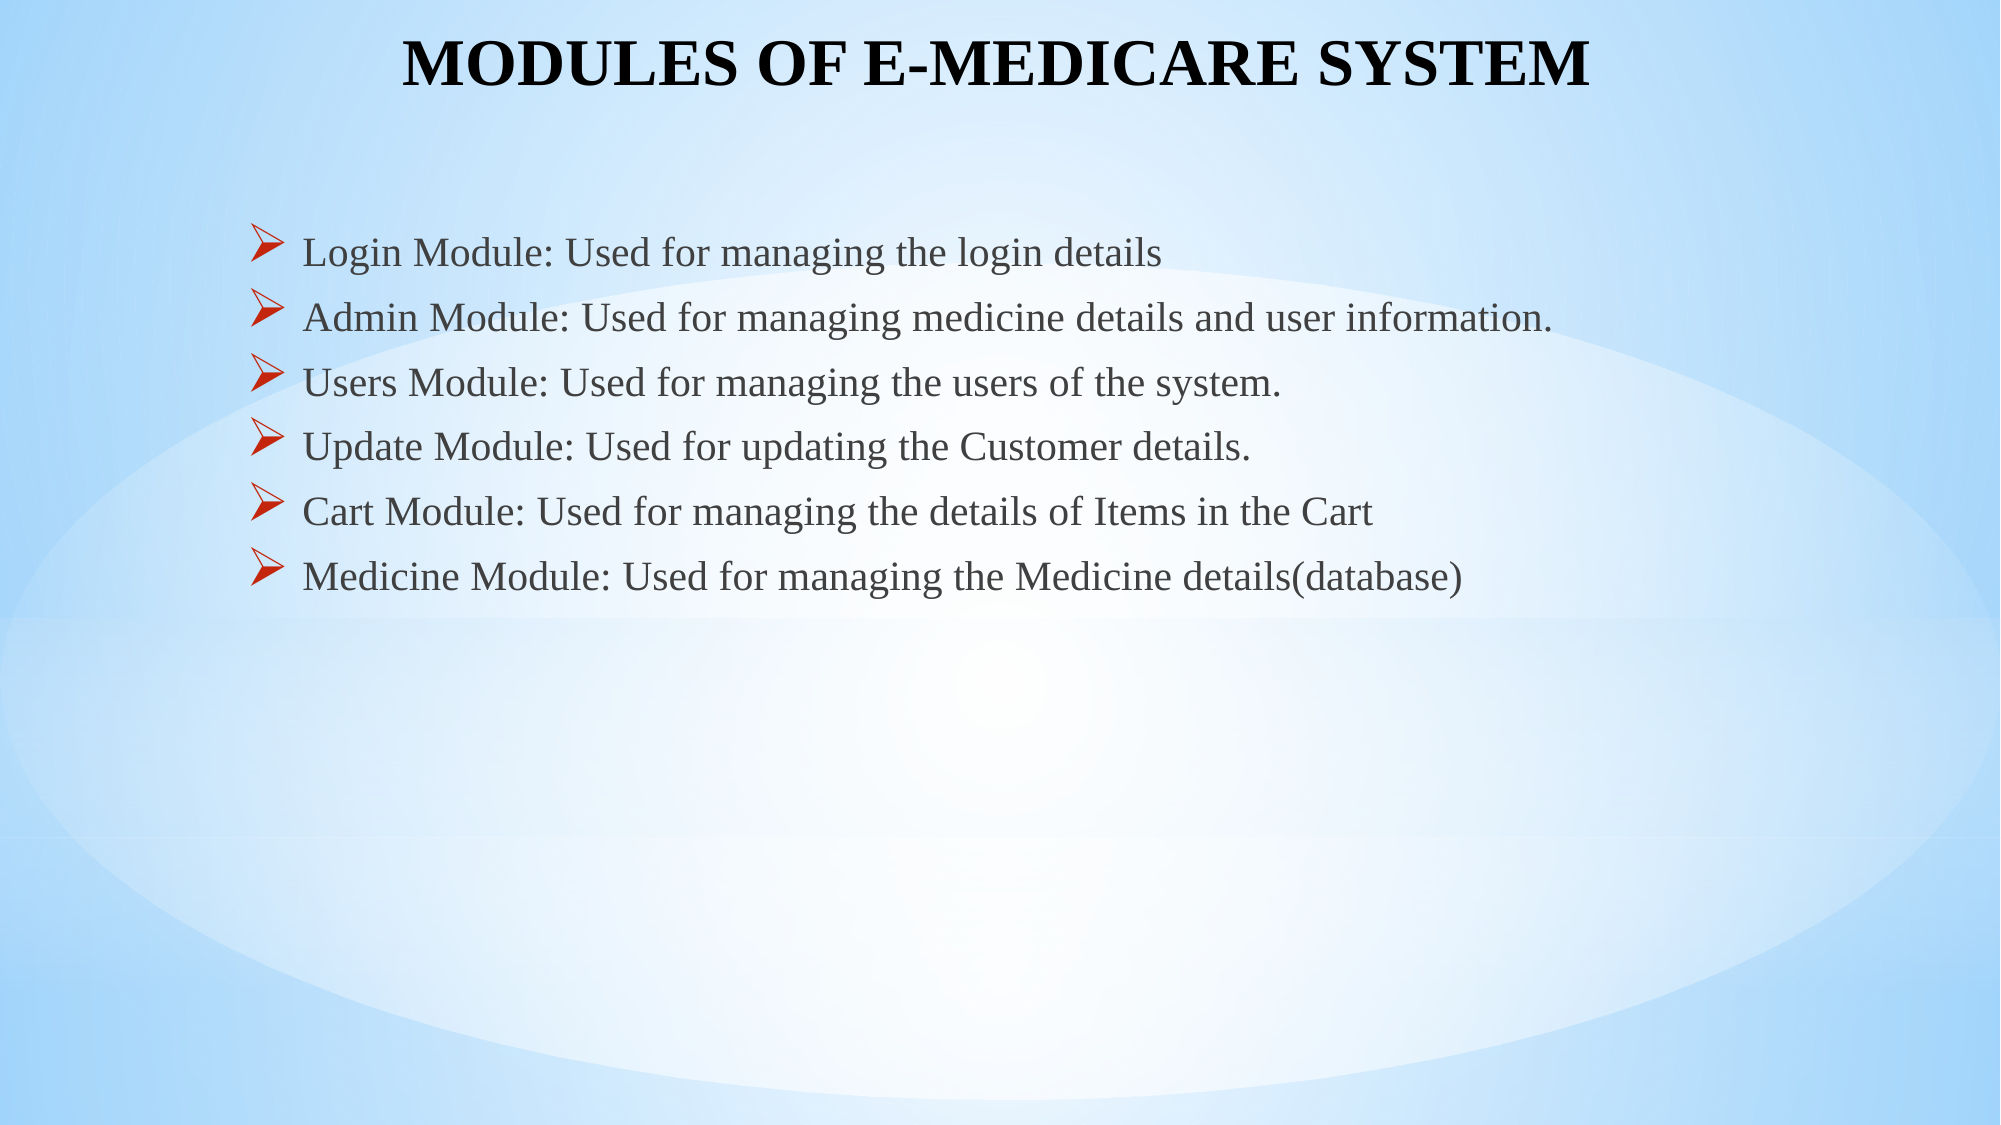

# MODULES OF E-MEDICARE SYSTEM
Login Module: Used for managing the login details
Admin Module: Used for managing medicine details and user information.
Users Module: Used for managing the users of the system.
Update Module: Used for updating the Customer details.
Cart Module: Used for managing the details of Items in the Cart
Medicine Module: Used for managing the Medicine details(database)